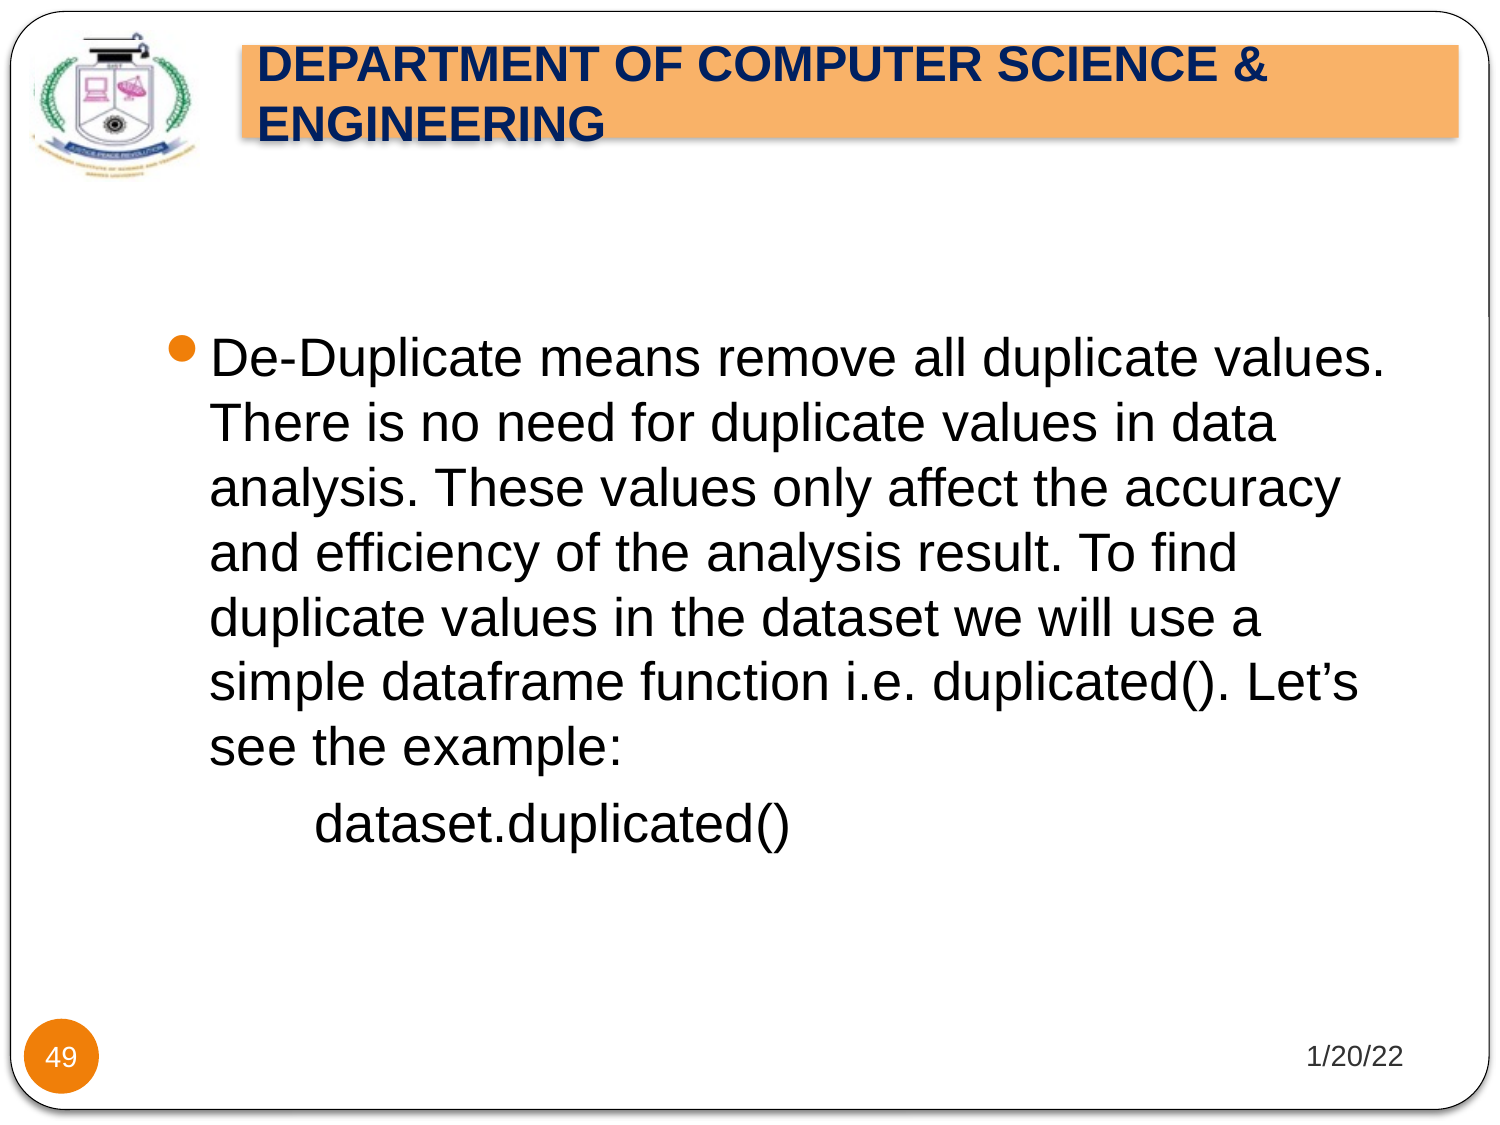

#

De-Duplicate means remove all duplicate values. There is no need for duplicate values in data analysis. These values only affect the accuracy and efficiency of the analysis result. To find duplicate values in the dataset we will use a simple dataframe function i.e. duplicated(). Let’s see the example:
	dataset.duplicated()

1/20/22
49